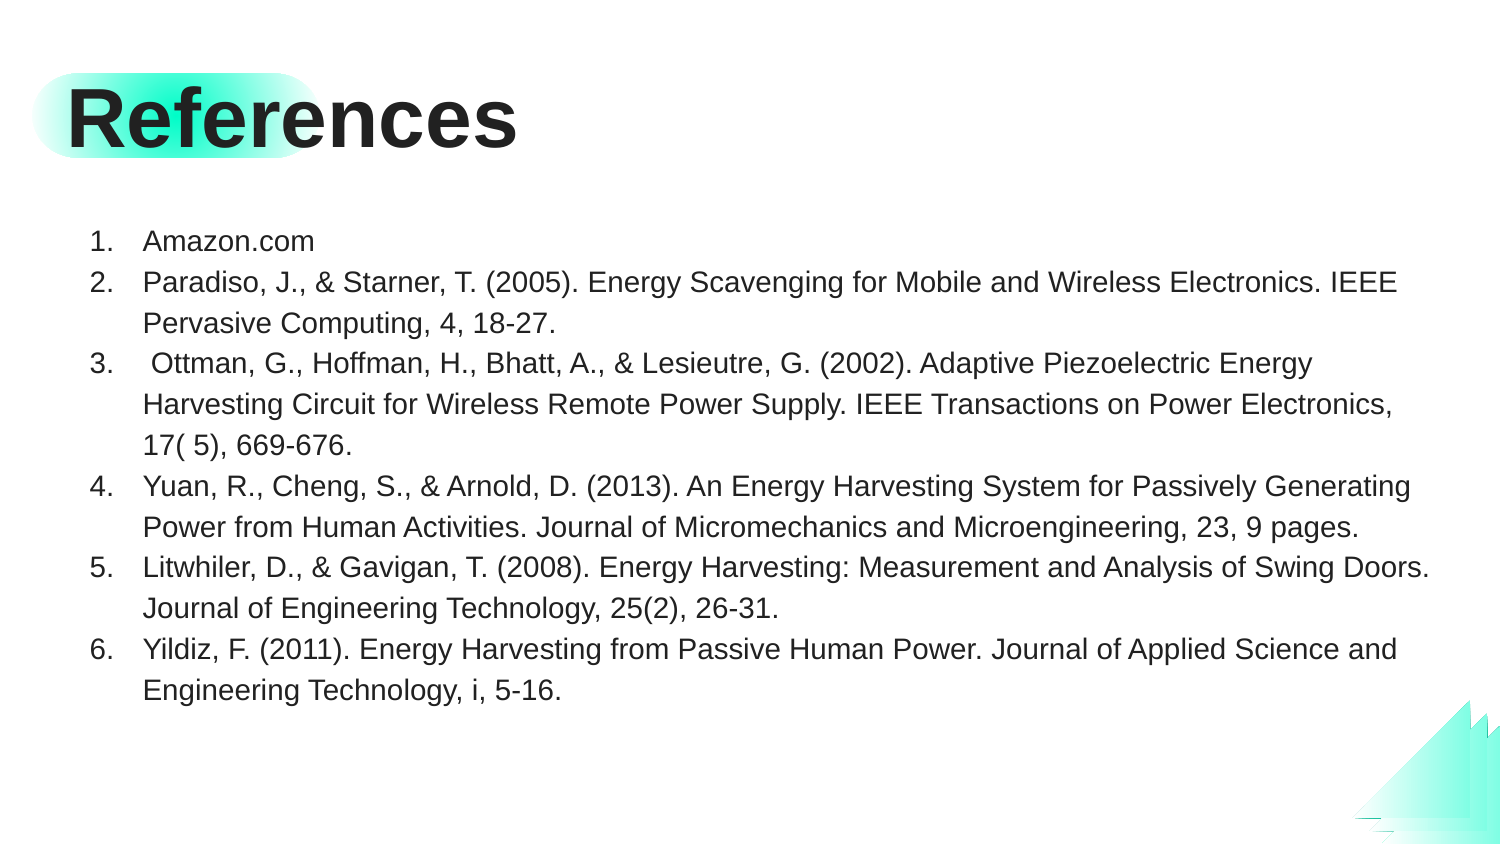

# References

Amazon.com
Paradiso, J., & Starner, T. (2005). Energy Scavenging for Mobile and Wireless Electronics. IEEE Pervasive Computing, 4, 18-27.
 Ottman, G., Hoffman, H., Bhatt, A., & Lesieutre, G. (2002). Adaptive Piezoelectric Energy Harvesting Circuit for Wireless Remote Power Supply. IEEE Transactions on Power Electronics, 17( 5), 669-676.
Yuan, R., Cheng, S., & Arnold, D. (2013). An Energy Harvesting System for Passively Generating Power from Human Activities. Journal of Micromechanics and Microengineering, 23, 9 pages.
Litwhiler, D., & Gavigan, T. (2008). Energy Harvesting: Measurement and Analysis of Swing Doors. Journal of Engineering Technology, 25(2), 26-31.
Yildiz, F. (2011). Energy Harvesting from Passive Human Power. Journal of Applied Science and Engineering Technology, i, 5-16.